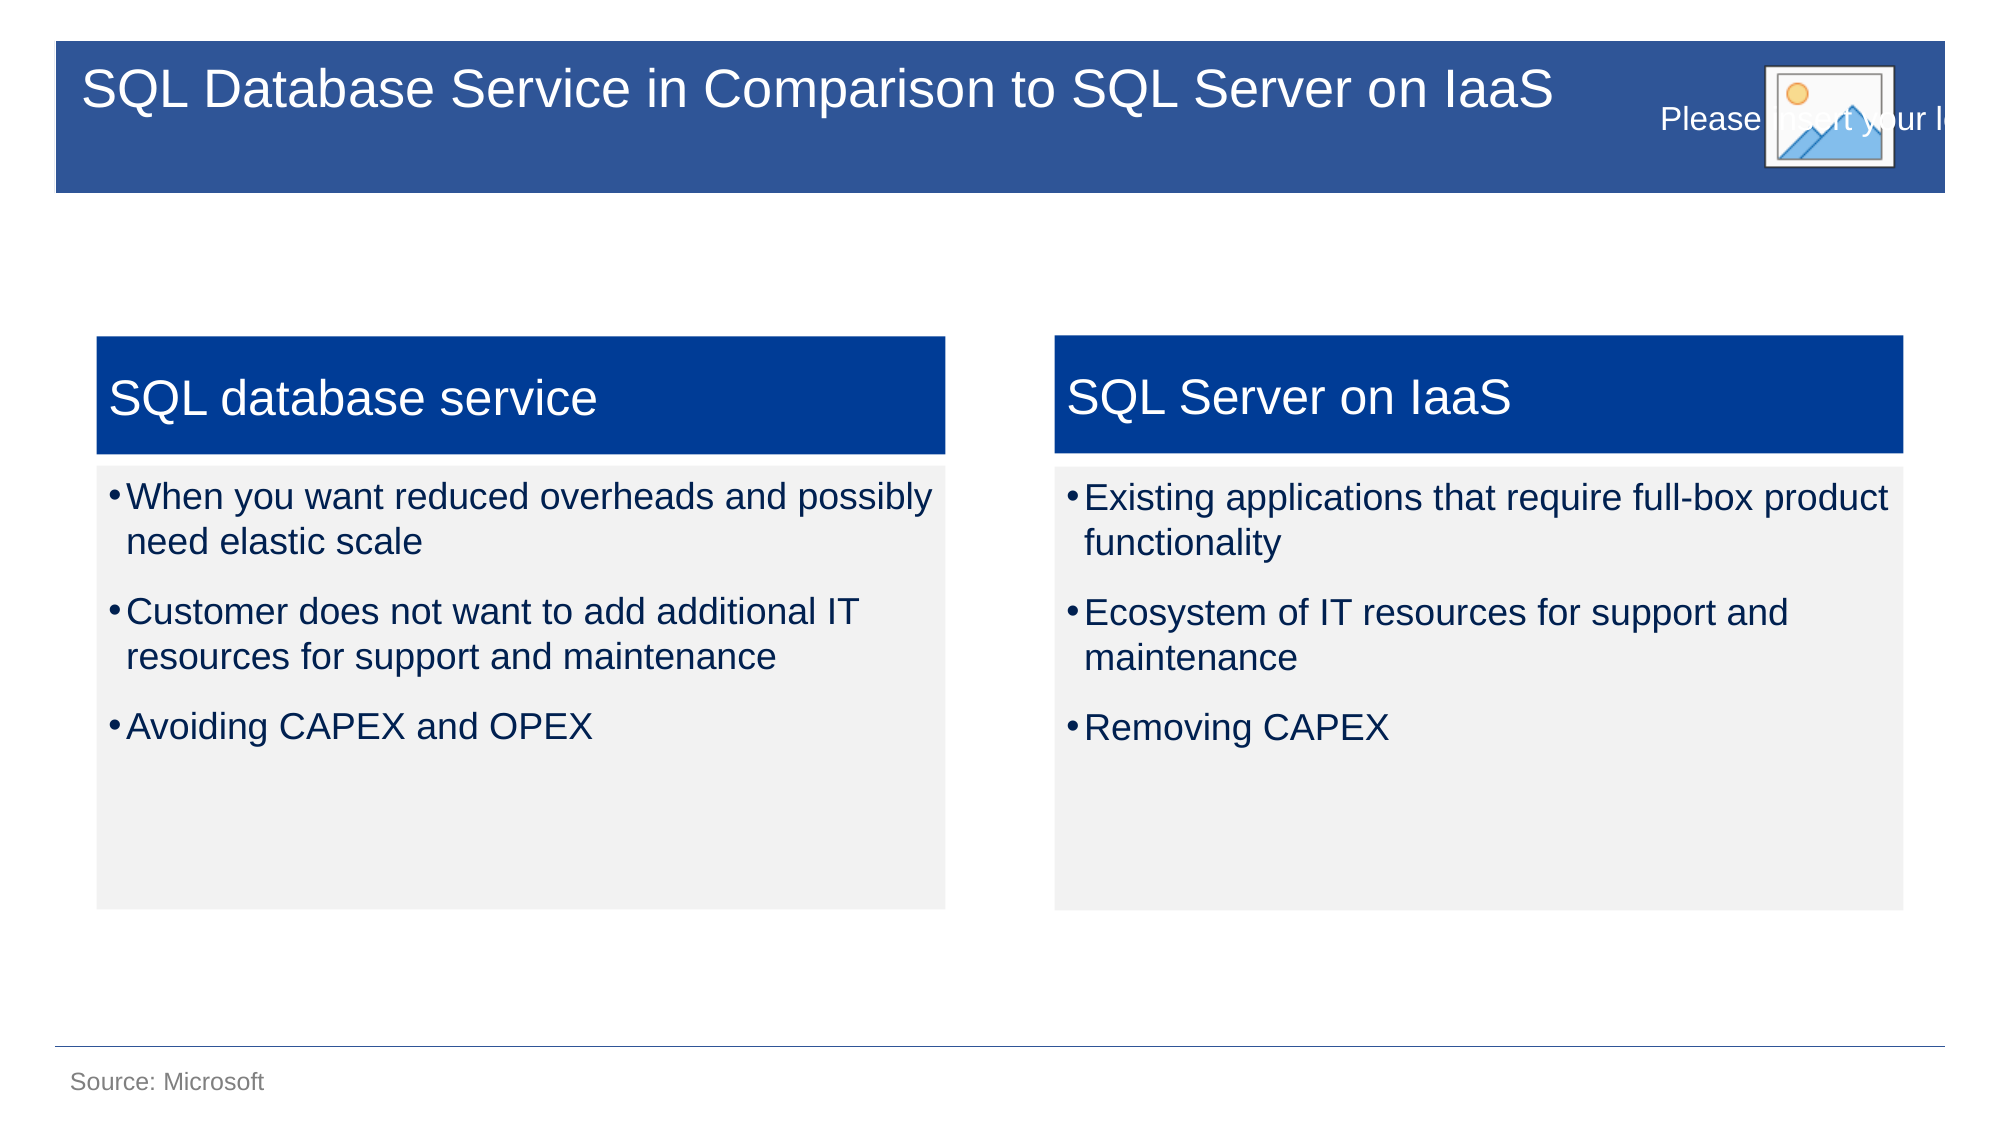

# SQL Database Service in Comparison to SQL Server on IaaS

SQL Server on IaaS
SQL database service
When you want reduced overheads and possibly need elastic scale
Customer does not want to add additional IT resources for support and maintenance
Avoiding CAPEX and OPEX
Existing applications that require full-box product functionality
Ecosystem of IT resources for support and maintenance
Removing CAPEX
Source: Microsoft